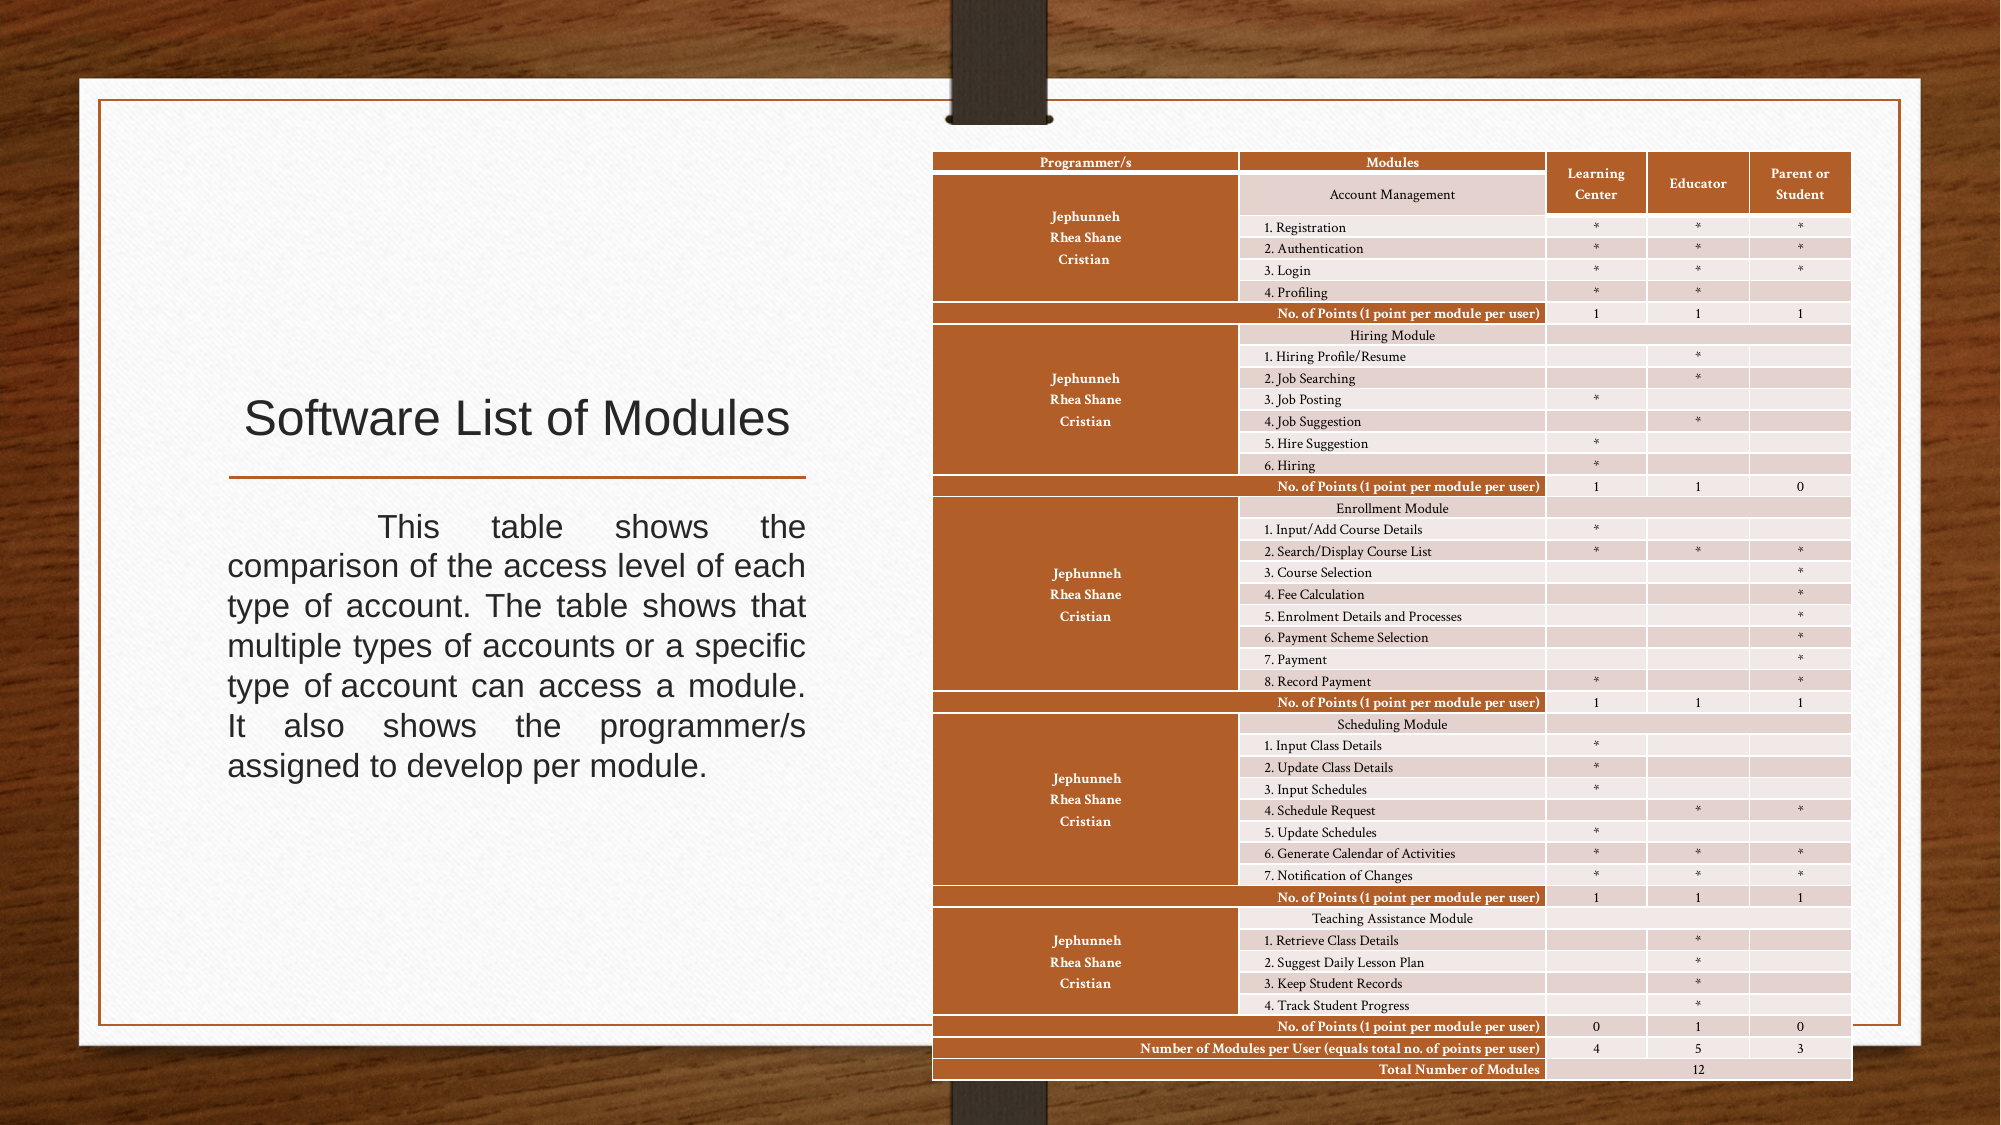

| Programmer/s | Modules | Learning Center | Educator | Parent or Student |
| --- | --- | --- | --- | --- |
| Jephunneh Rhea Shane Cristian | Account Management |  |  |  |
|  | 1. Registration | \* | \* | \* |
|  | 2. Authentication | \* | \* | \* |
|  | 3. Login | \* | \* | \* |
|  | 4. Profiling | \* | \* |  |
| No. of Points (1 point per module per user) |  | 1 | 1 | 1 |
| Jephunneh Rhea Shane Cristian | Hiring Module |  |  |  |
|  | 1. Hiring Profile/Resume |  | \* |  |
|  | 2. Job Searching |  | \* |  |
|  | 3. Job Posting | \* |  |  |
|  | 4. Job Suggestion |  | \* |  |
|  | 5. Hire Suggestion | \* |  |  |
|  | 6. Hiring | \* |  |  |
| No. of Points (1 point per module per user) |  | 1 | 1 | 0 |
| Jephunneh Rhea Shane Cristian | Enrollment Module |  |  |  |
|  | 1. Input/Add Course Details | \* |  |  |
|  | 2. Search/Display Course List | \* | \* | \* |
|  | 3. Course Selection |  |  | \* |
|  | 4. Fee Calculation |  |  | \* |
|  | 5. Enrolment Details and Processes |  |  | \* |
|  | 6. Payment Scheme Selection |  |  | \* |
|  | 7. Payment |  |  | \* |
|  | 8. Record Payment | \* |  | \* |
| No. of Points (1 point per module per user) |  | 1 | 1 | 1 |
| Jephunneh Rhea Shane Cristian | Scheduling Module |  |  |  |
|  | 1. Input Class Details | \* |  |  |
|  | 2. Update Class Details | \* |  |  |
|  | 3. Input Schedules | \* |  |  |
|  | 4. Schedule Request |  | \* | \* |
|  | 5. Update Schedules | \* |  |  |
|  | 6. Generate Calendar of Activities | \* | \* | \* |
|  | 7. Notification of Changes | \* | \* | \* |
| No. of Points (1 point per module per user) |  | 1 | 1 | 1 |
| Jephunneh Rhea Shane Cristian | Teaching Assistance Module |  |  |  |
|  | 1. Retrieve Class Details |  | \* |  |
|  | 2. Suggest Daily Lesson Plan |  | \* |  |
|  | 3. Keep Student Records |  | \* |  |
|  | 4. Track Student Progress |  | \* |  |
| No. of Points (1 point per module per user) |  | 0 | 1 | 0 |
| Number of Modules per User (equals total no. of points per user) |  | 4 | 5 | 3 |
| Total Number of Modules |  | 12 |  |  |
# Software List of Modules
	This table shows the comparison of the access level of each type of account. The table shows that multiple types of accounts or a specific type of account can access a module. It also shows the programmer/s assigned to develop per module.